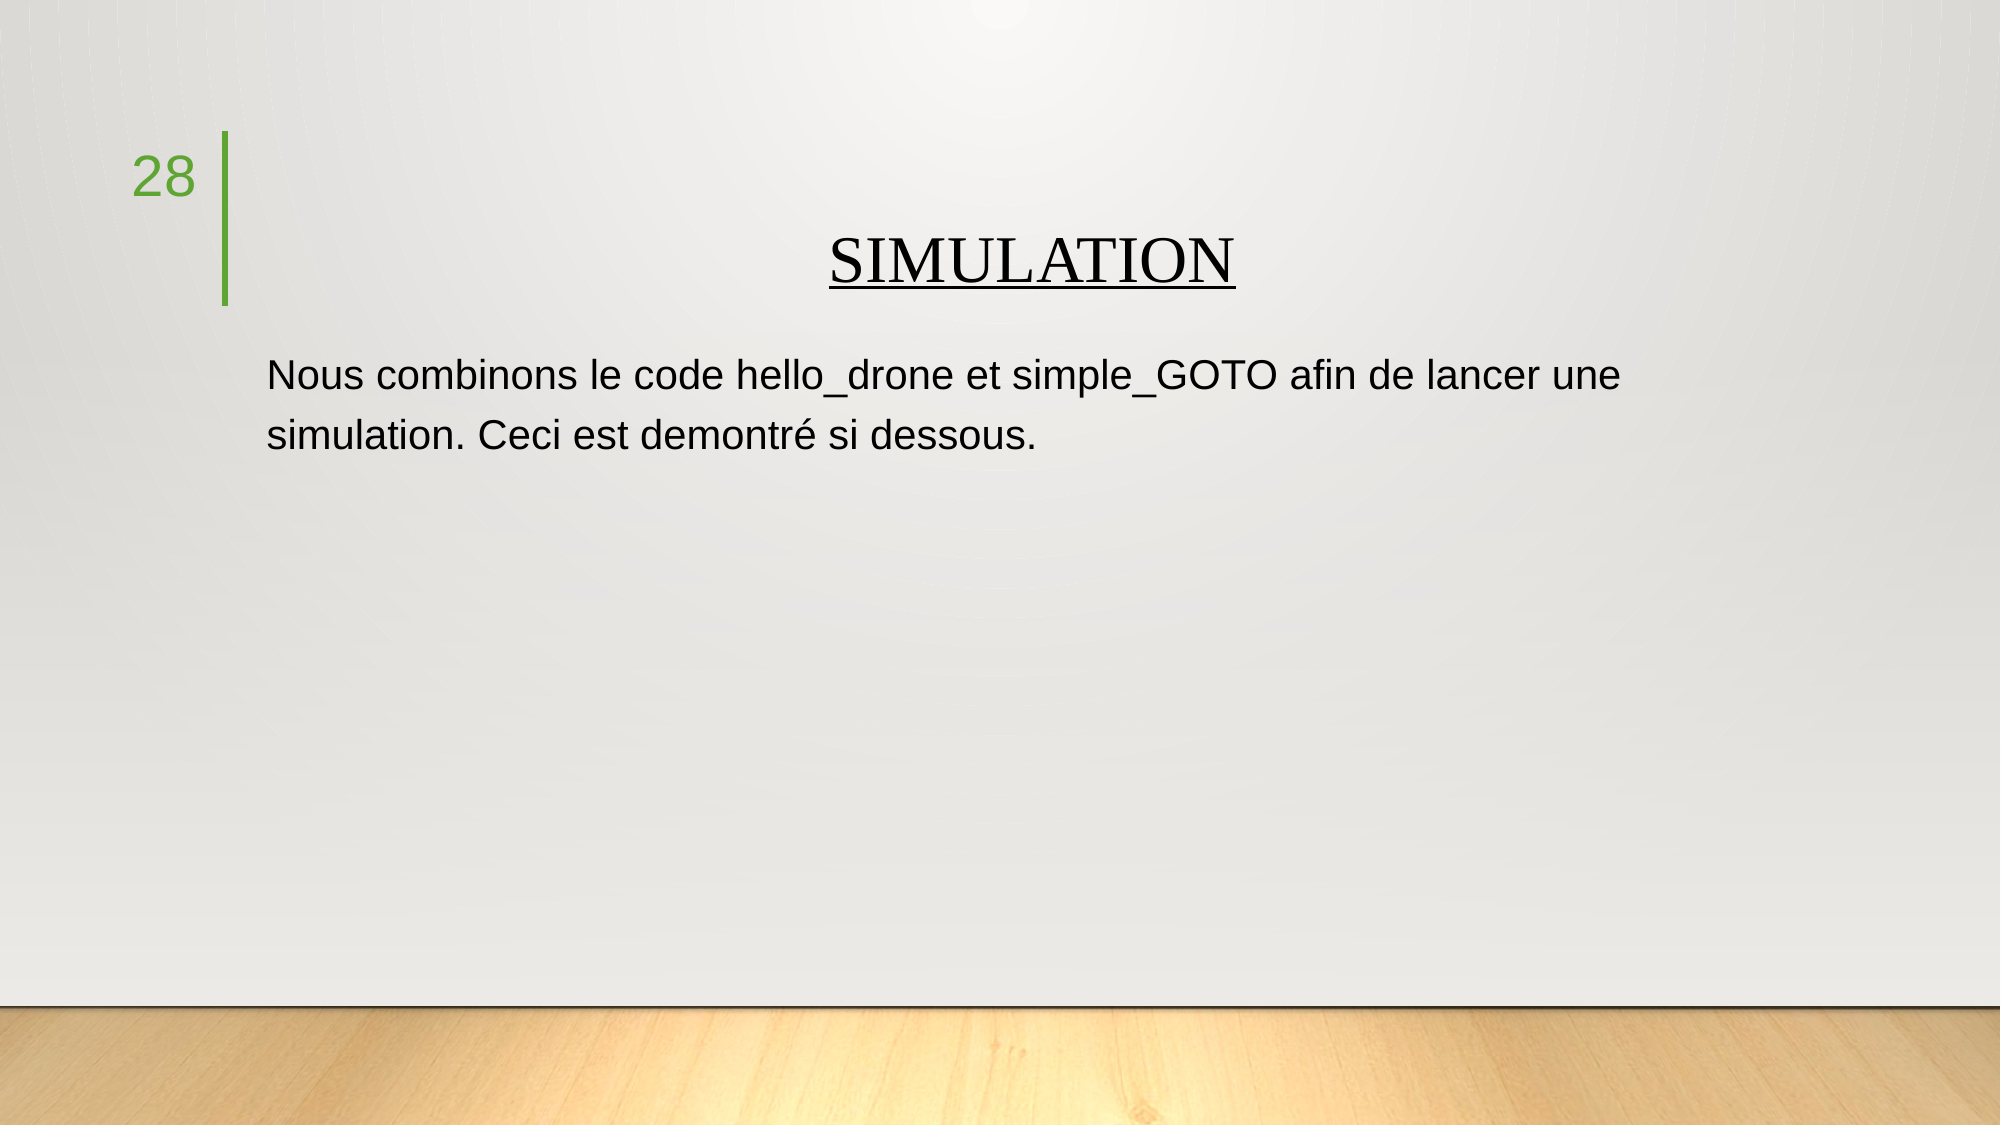

28
# SIMULATION
Nous combinons le code hello_drone et simple_GOTO afin de lancer une simulation. Ceci est demontré si dessous.